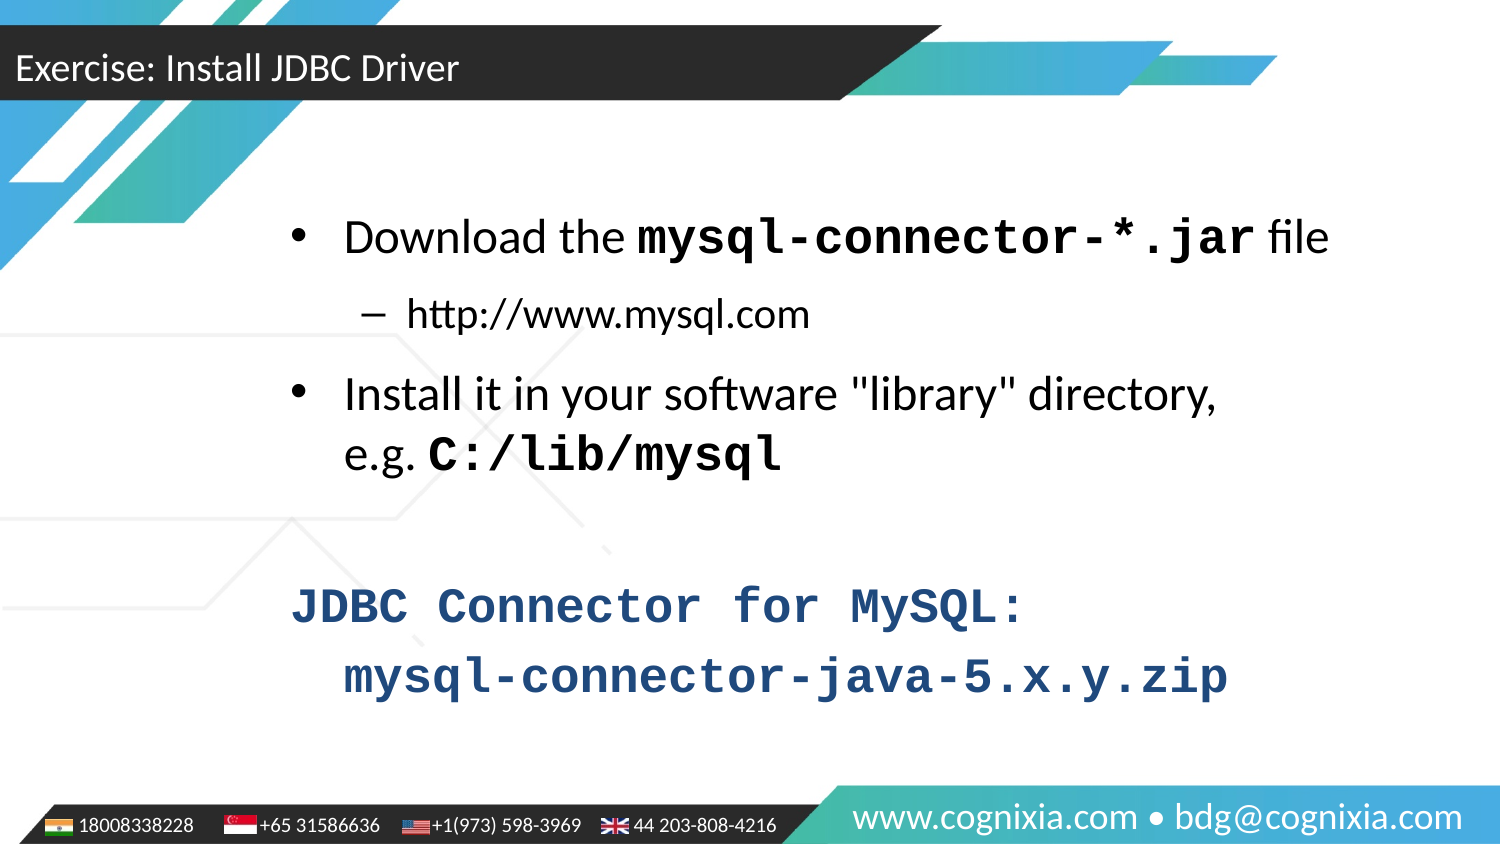

Exercise: Install JDBC Driver
Download the mysql-connector-*.jar file
http://www.mysql.com
Install it in your software "library" directory,
e.g. C:/lib/mysql

JDBC Connector for MySQL:
	mysql-connector-java-5.x.y.zip